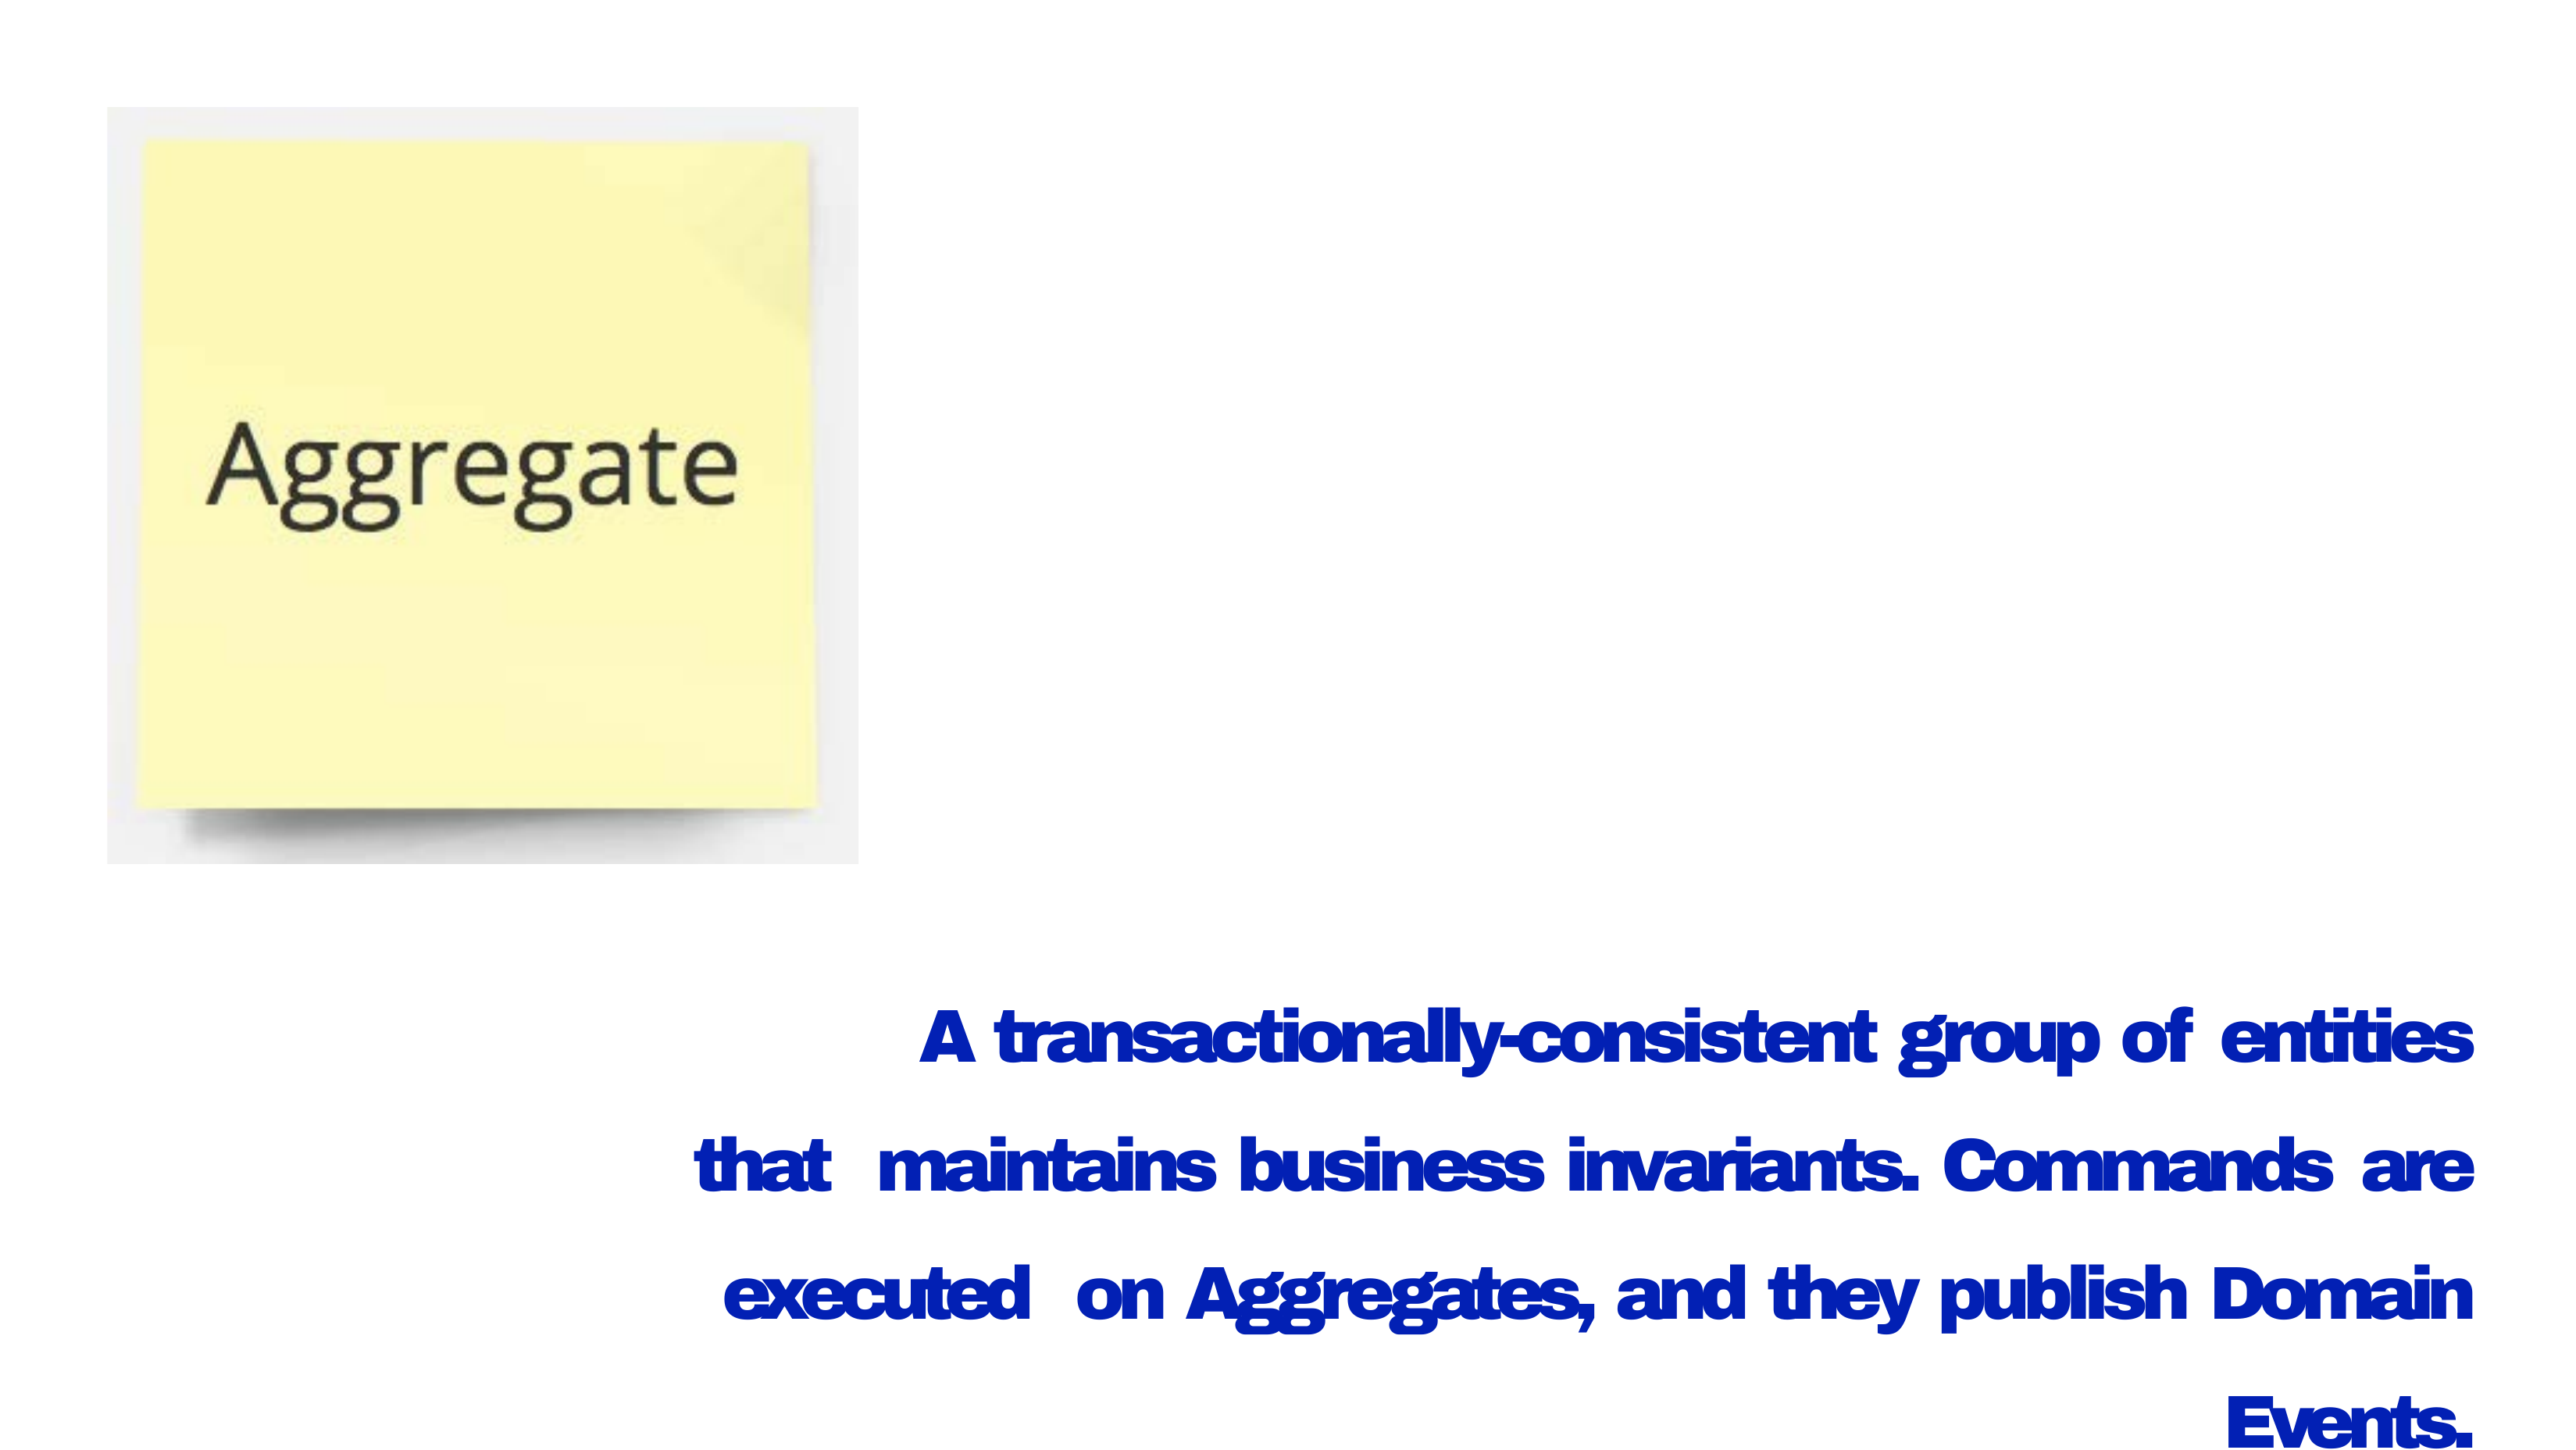

# A transactionally-consistent group of entities that  maintains business invariants. Commands are executed  on Aggregates, and they publish Domain Events.